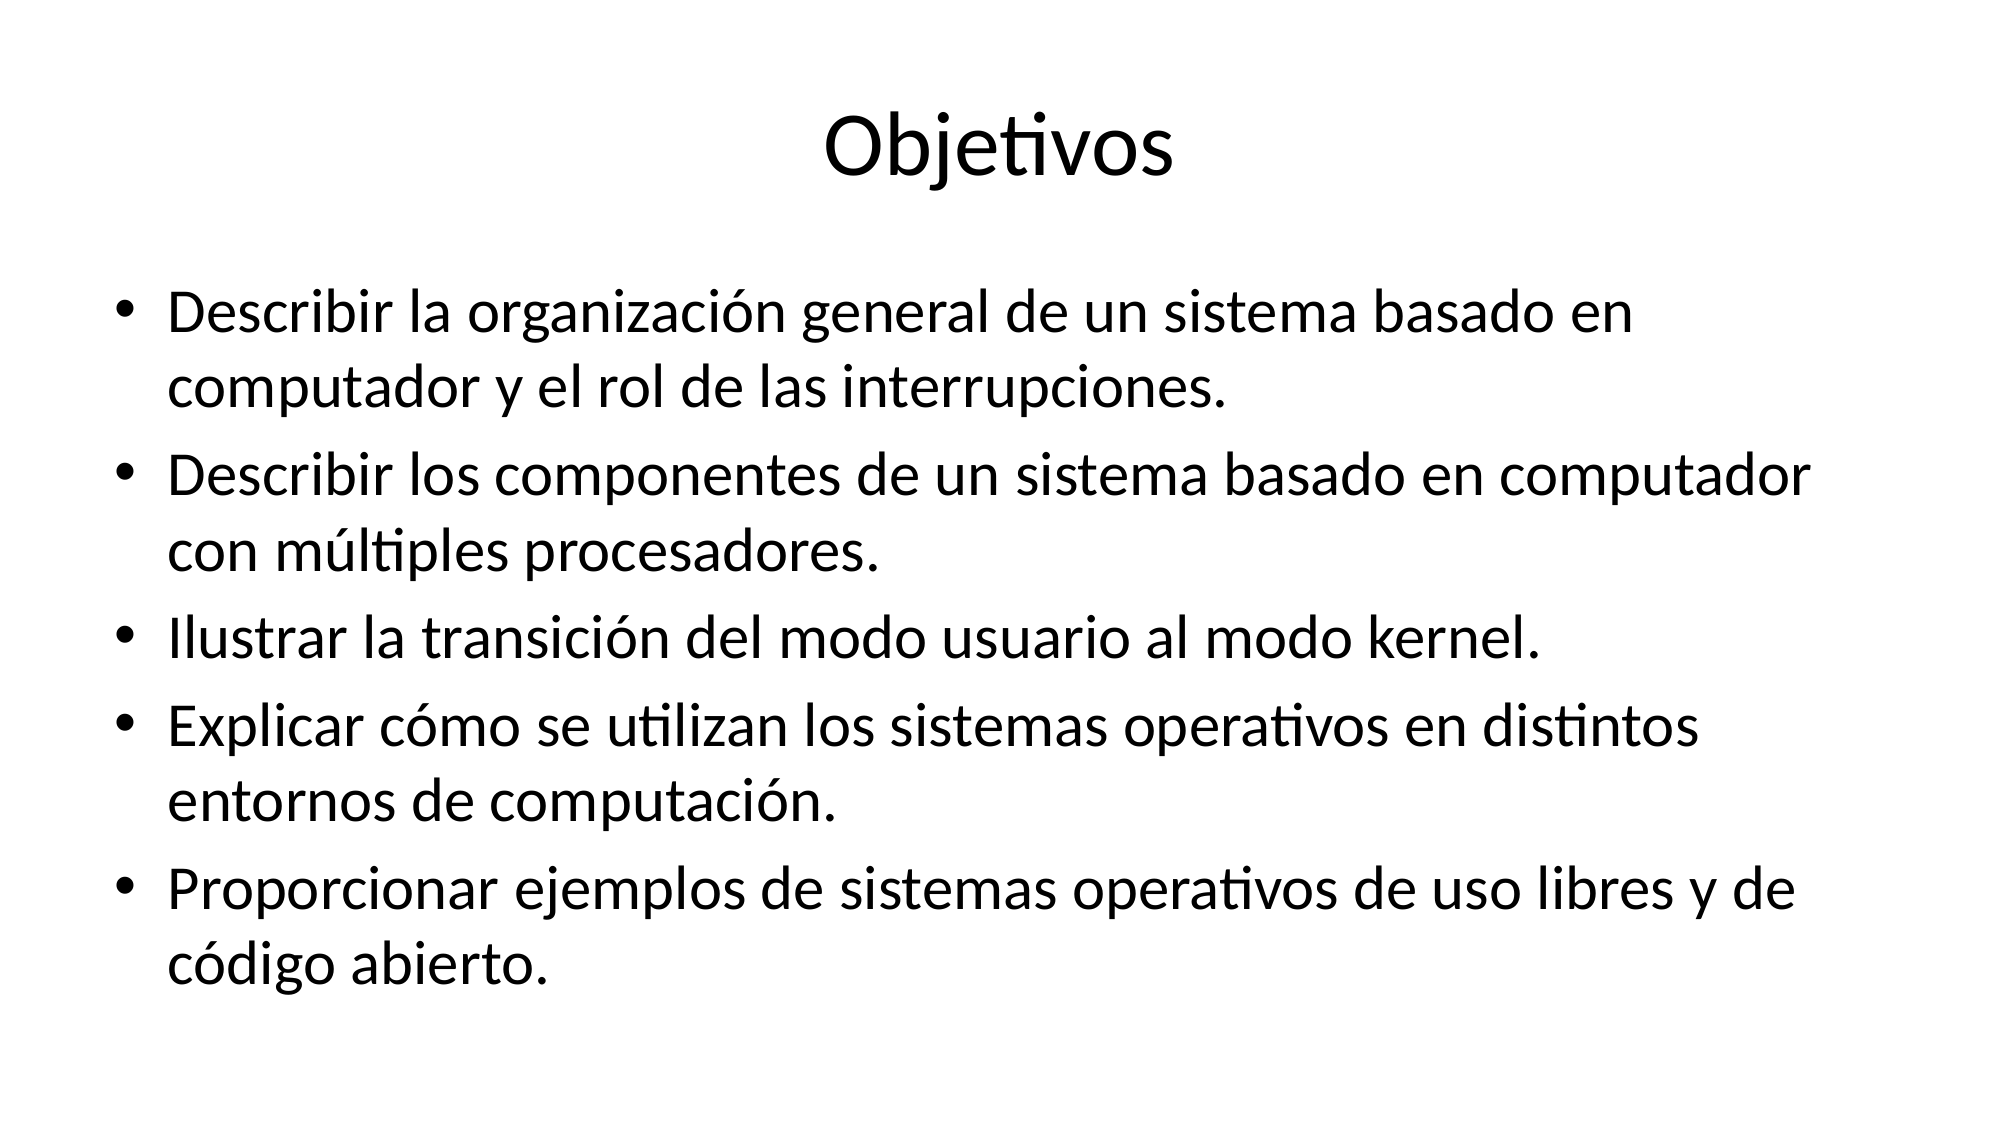

# Objetivos
Describir la organización general de un sistema basado en computador y el rol de las interrupciones.
Describir los componentes de un sistema basado en computador con múltiples procesadores.
Ilustrar la transición del modo usuario al modo kernel.
Explicar cómo se utilizan los sistemas operativos en distintos entornos de computación.
Proporcionar ejemplos de sistemas operativos de uso libres y de código abierto.